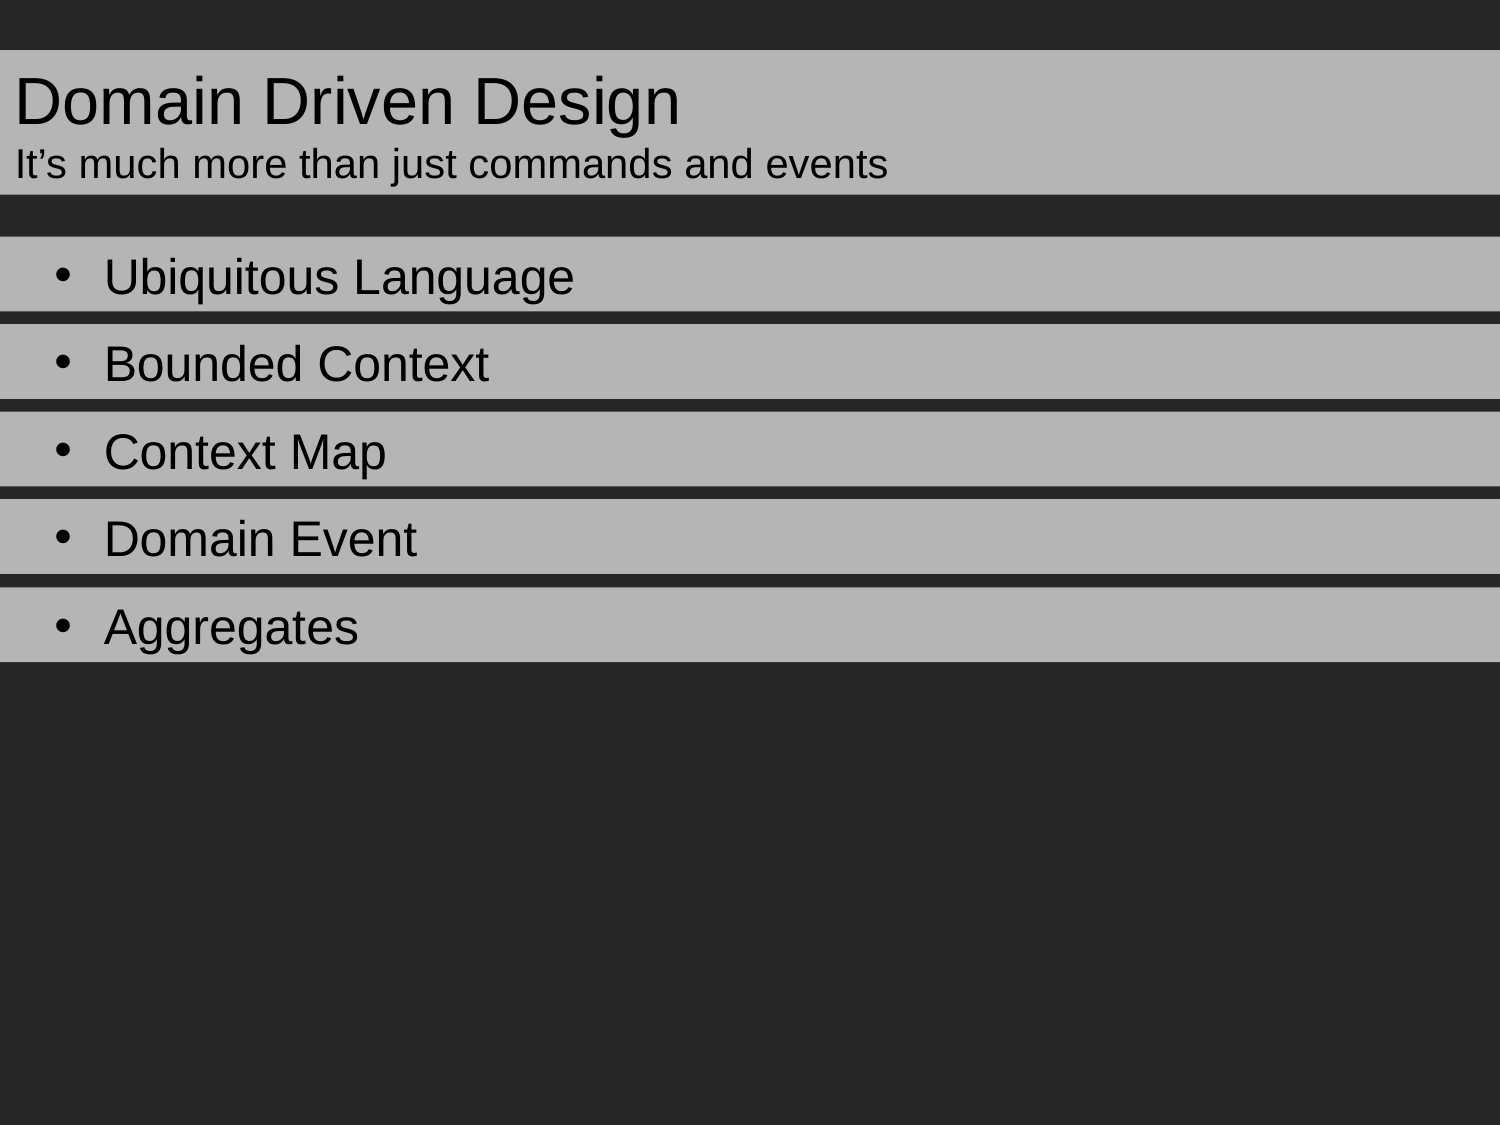

Domain Driven Design
It’s much more than just commands and events
 Ubiquitous Language
 Bounded Context
 Context Map
 Domain Event
 Aggregates